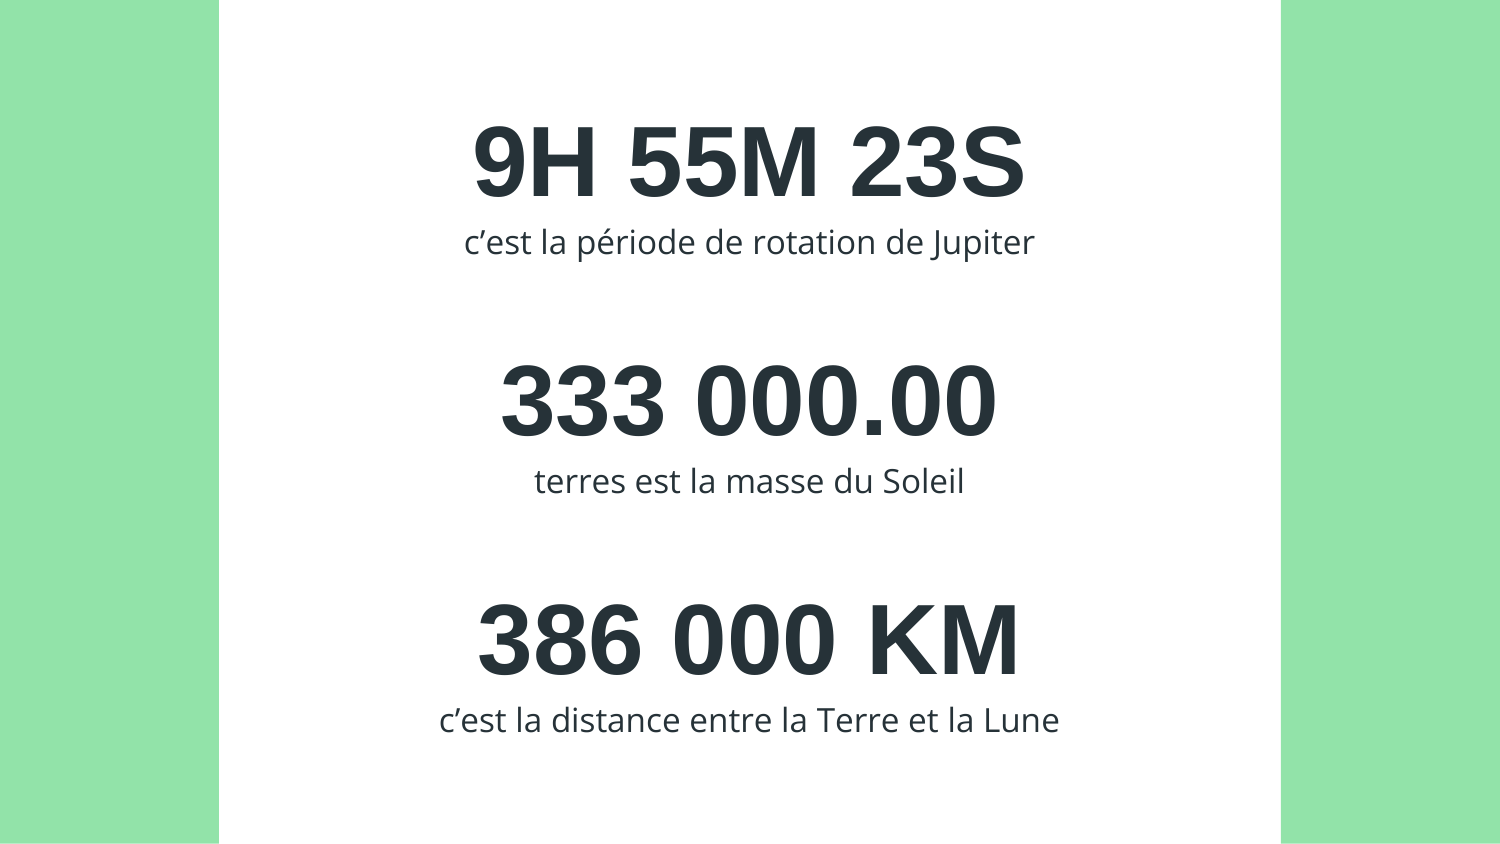

# 9H 55M 23S
c’est la période de rotation de Jupiter
333 000.00
terres est la masse du Soleil
386 000 KM
c’est la distance entre la Terre et la Lune